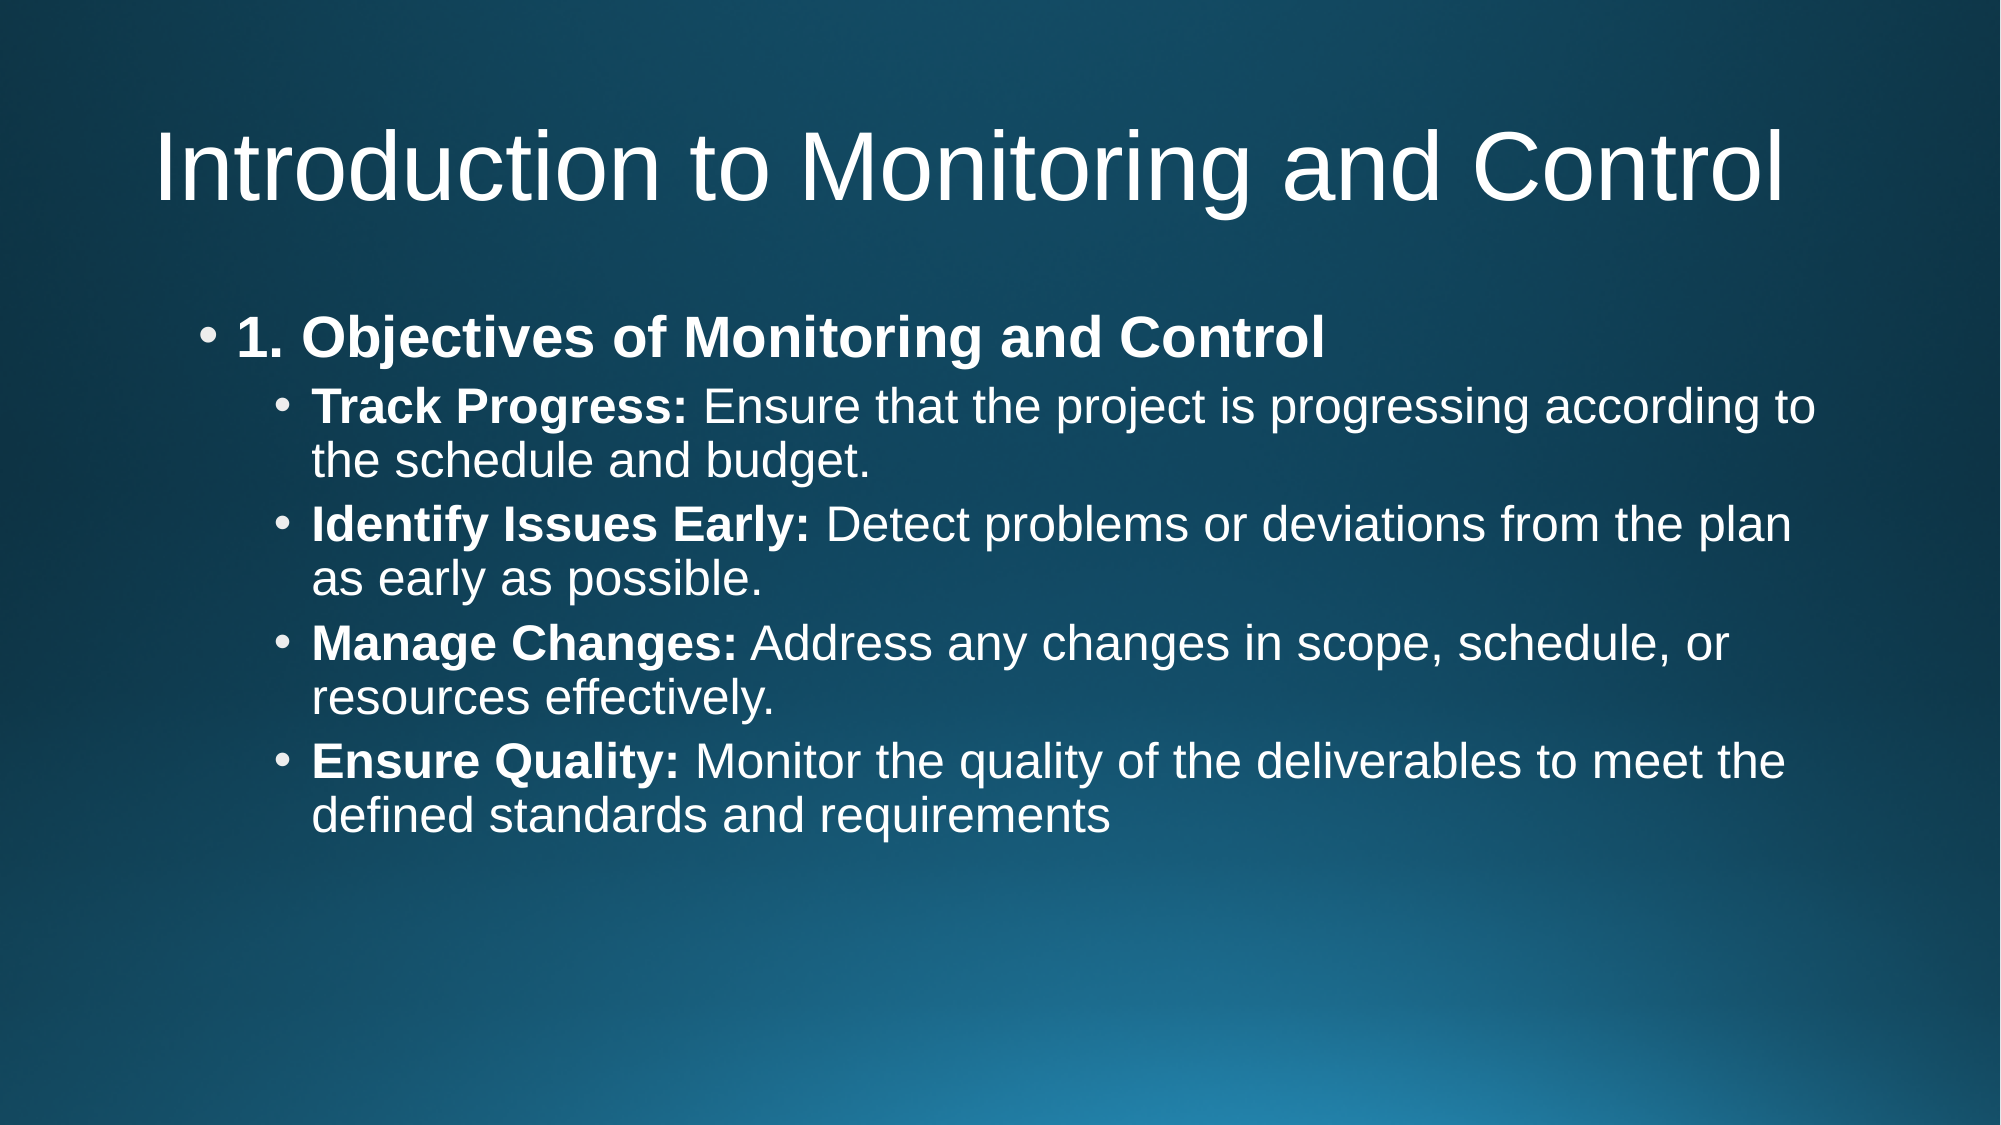

# Introduction to Monitoring and Control
1. Objectives of Monitoring and Control
Track Progress: Ensure that the project is progressing according to the schedule and budget.
Identify Issues Early: Detect problems or deviations from the plan as early as possible.
Manage Changes: Address any changes in scope, schedule, or resources effectively.
Ensure Quality: Monitor the quality of the deliverables to meet the defined standards and requirements